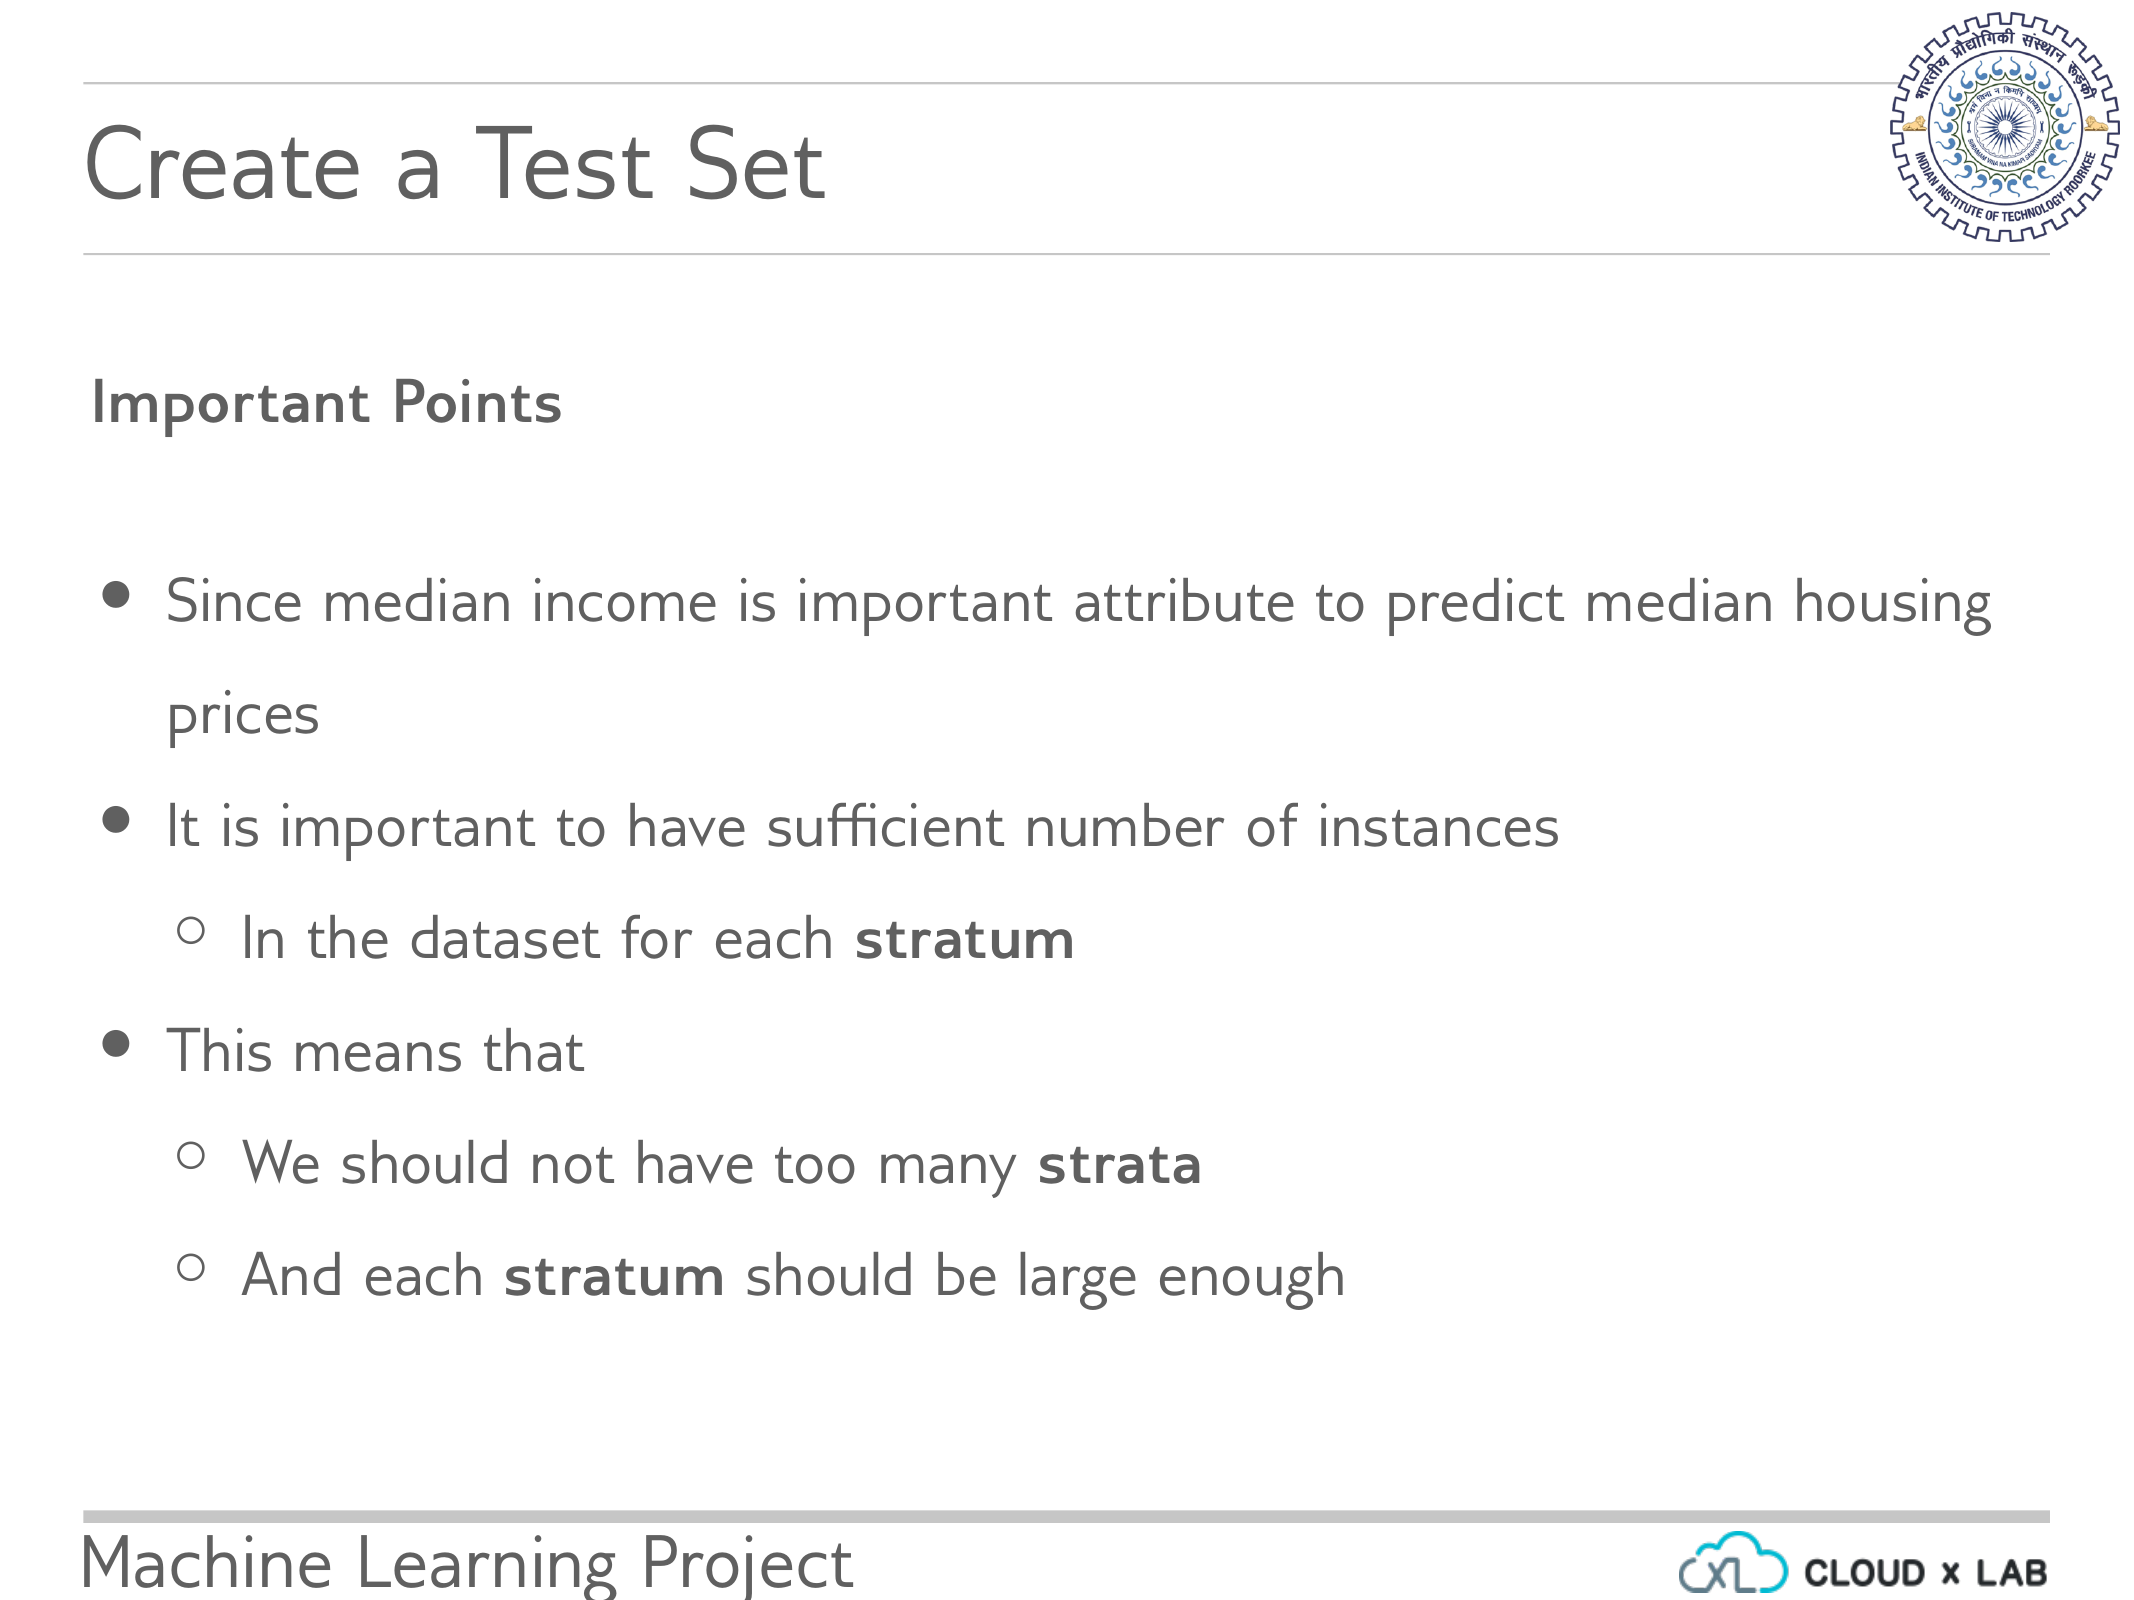

Create a Test Set
Important Points

Since median income is important attribute to predict median housing prices
It is important to have sufficient number of instances
In the dataset for each stratum
This means that
We should not have too many strata
And each stratum should be large enough